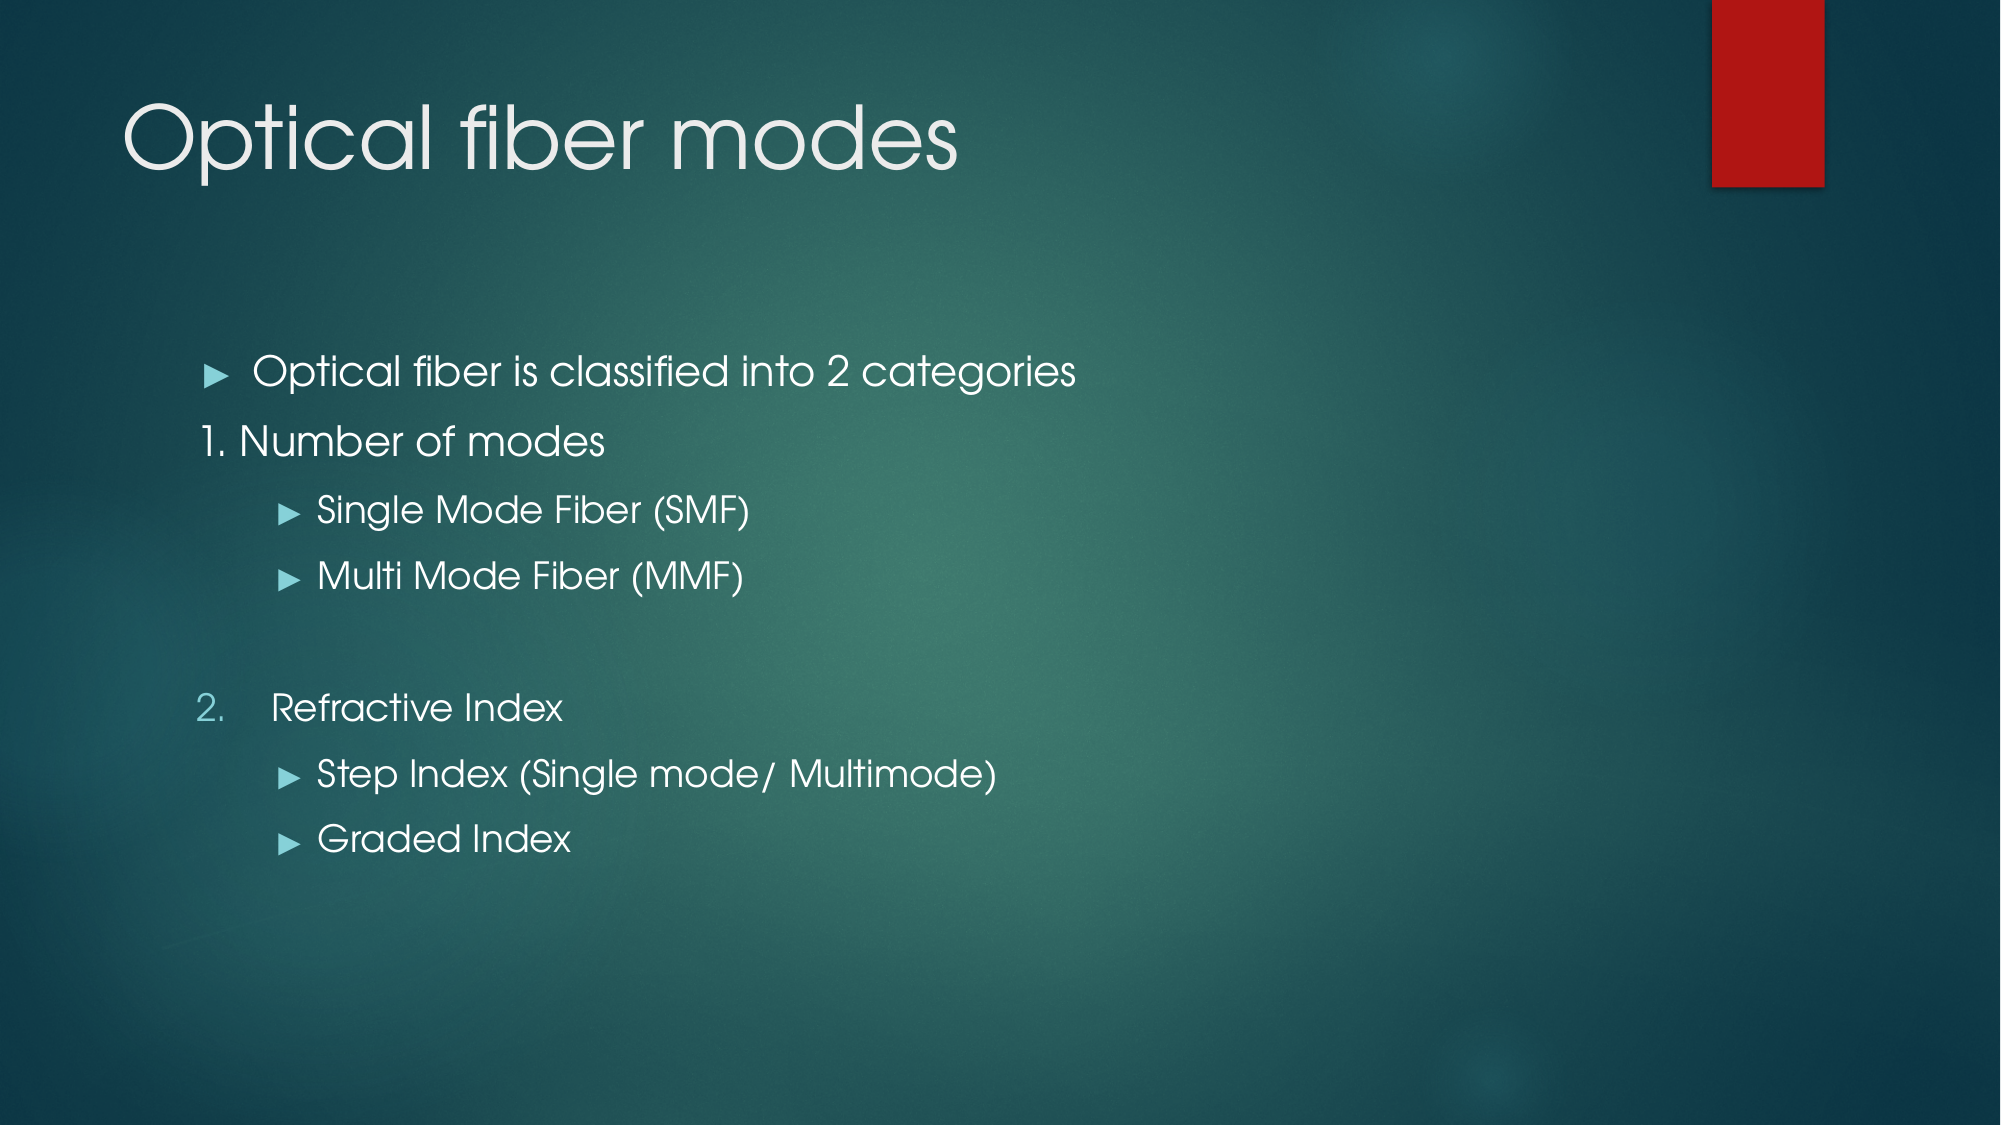

# Optical fiber modes
Optical fiber is classified into 2 categories
1. Number of modes
Single Mode Fiber (SMF)
Multi Mode Fiber (MMF)

Refractive Index
Step Index (Single mode/ Multimode)
Graded Index